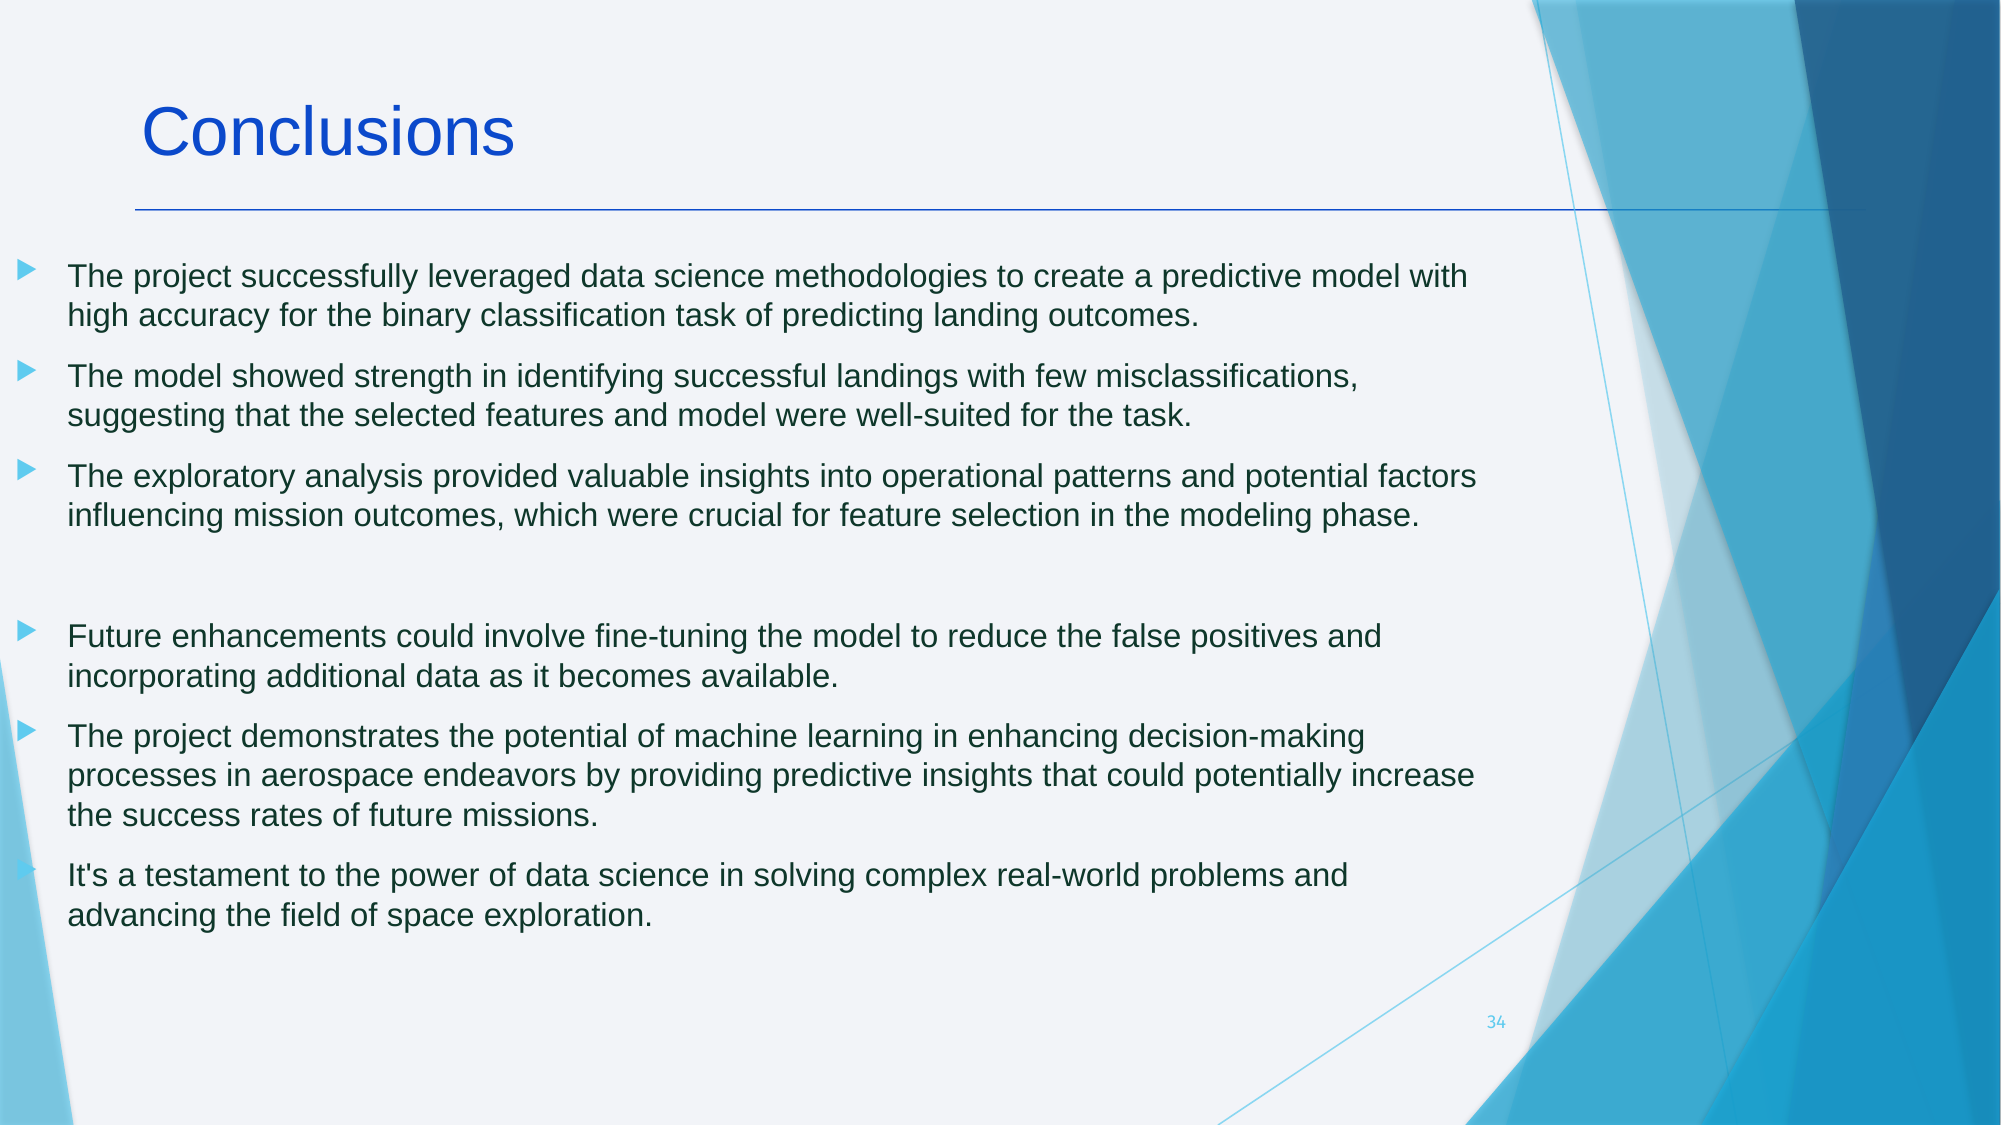

Conclusions
The project successfully leveraged data science methodologies to create a predictive model with high accuracy for the binary classification task of predicting landing outcomes.
The model showed strength in identifying successful landings with few misclassifications, suggesting that the selected features and model were well-suited for the task.
The exploratory analysis provided valuable insights into operational patterns and potential factors influencing mission outcomes, which were crucial for feature selection in the modeling phase.

Future enhancements could involve fine-tuning the model to reduce the false positives and incorporating additional data as it becomes available.
The project demonstrates the potential of machine learning in enhancing decision-making processes in aerospace endeavors by providing predictive insights that could potentially increase the success rates of future missions.
It's a testament to the power of data science in solving complex real-world problems and advancing the field of space exploration.
34